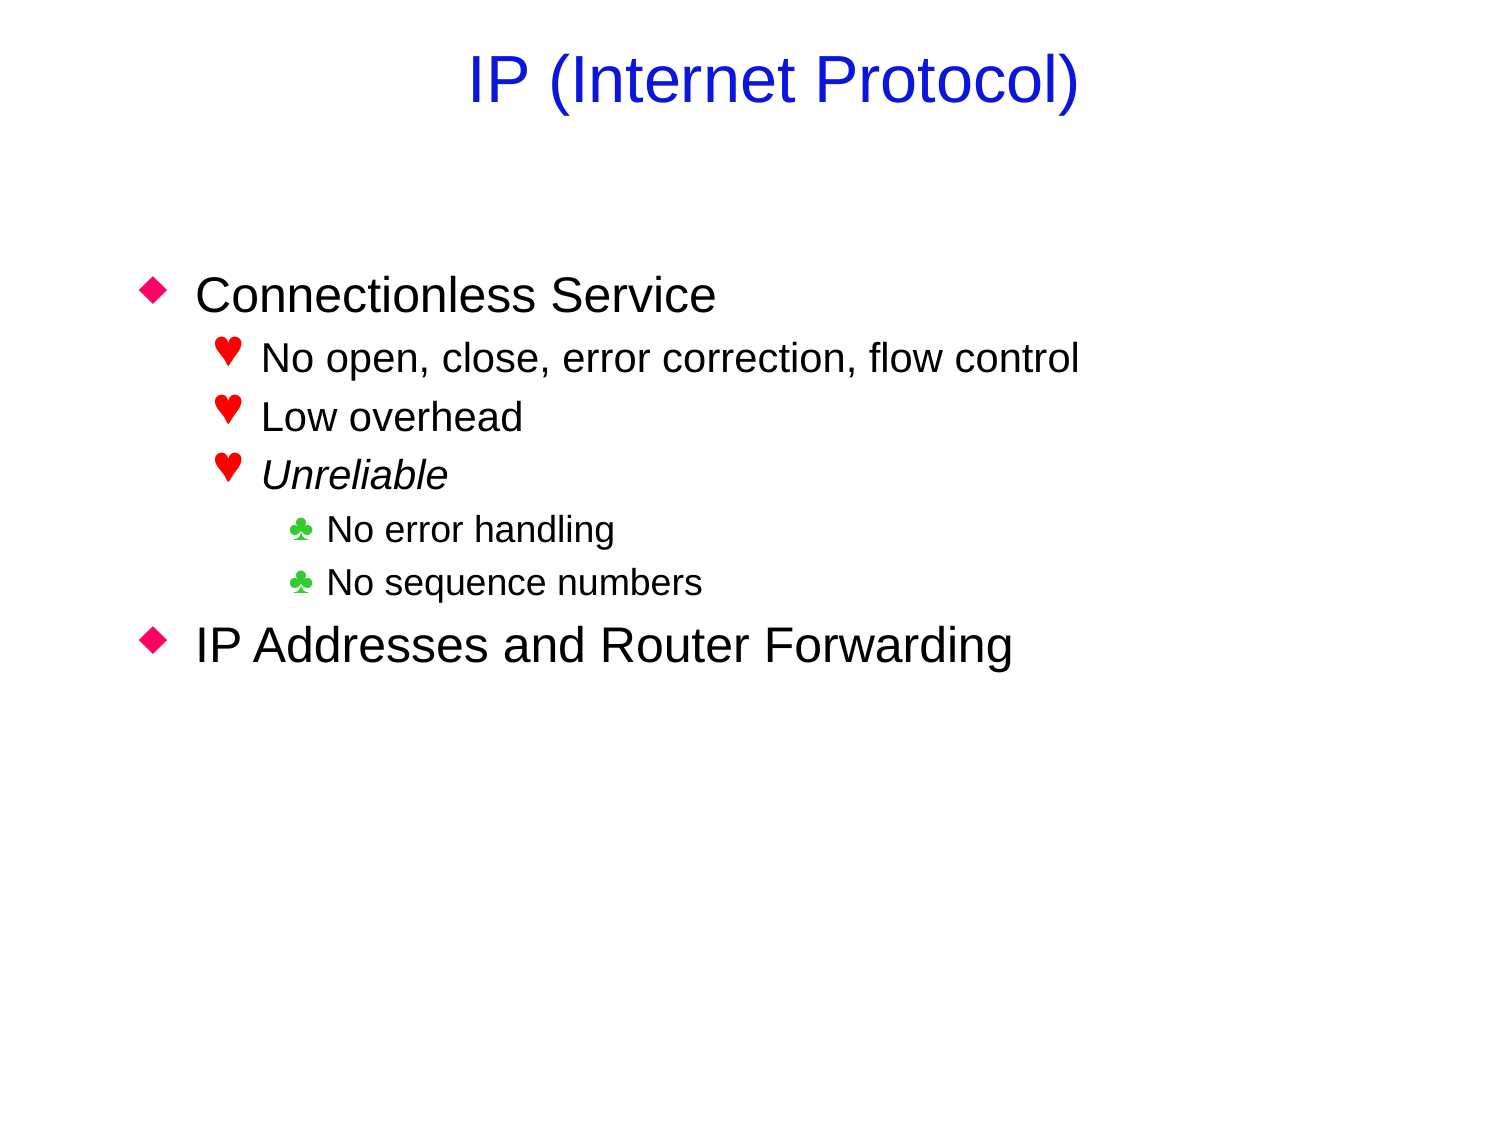

# IP (Internet Protocol)
Connectionless Service
No open, close, error correction, flow control
Low overhead
Unreliable
No error handling
No sequence numbers
IP Addresses and Router Forwarding